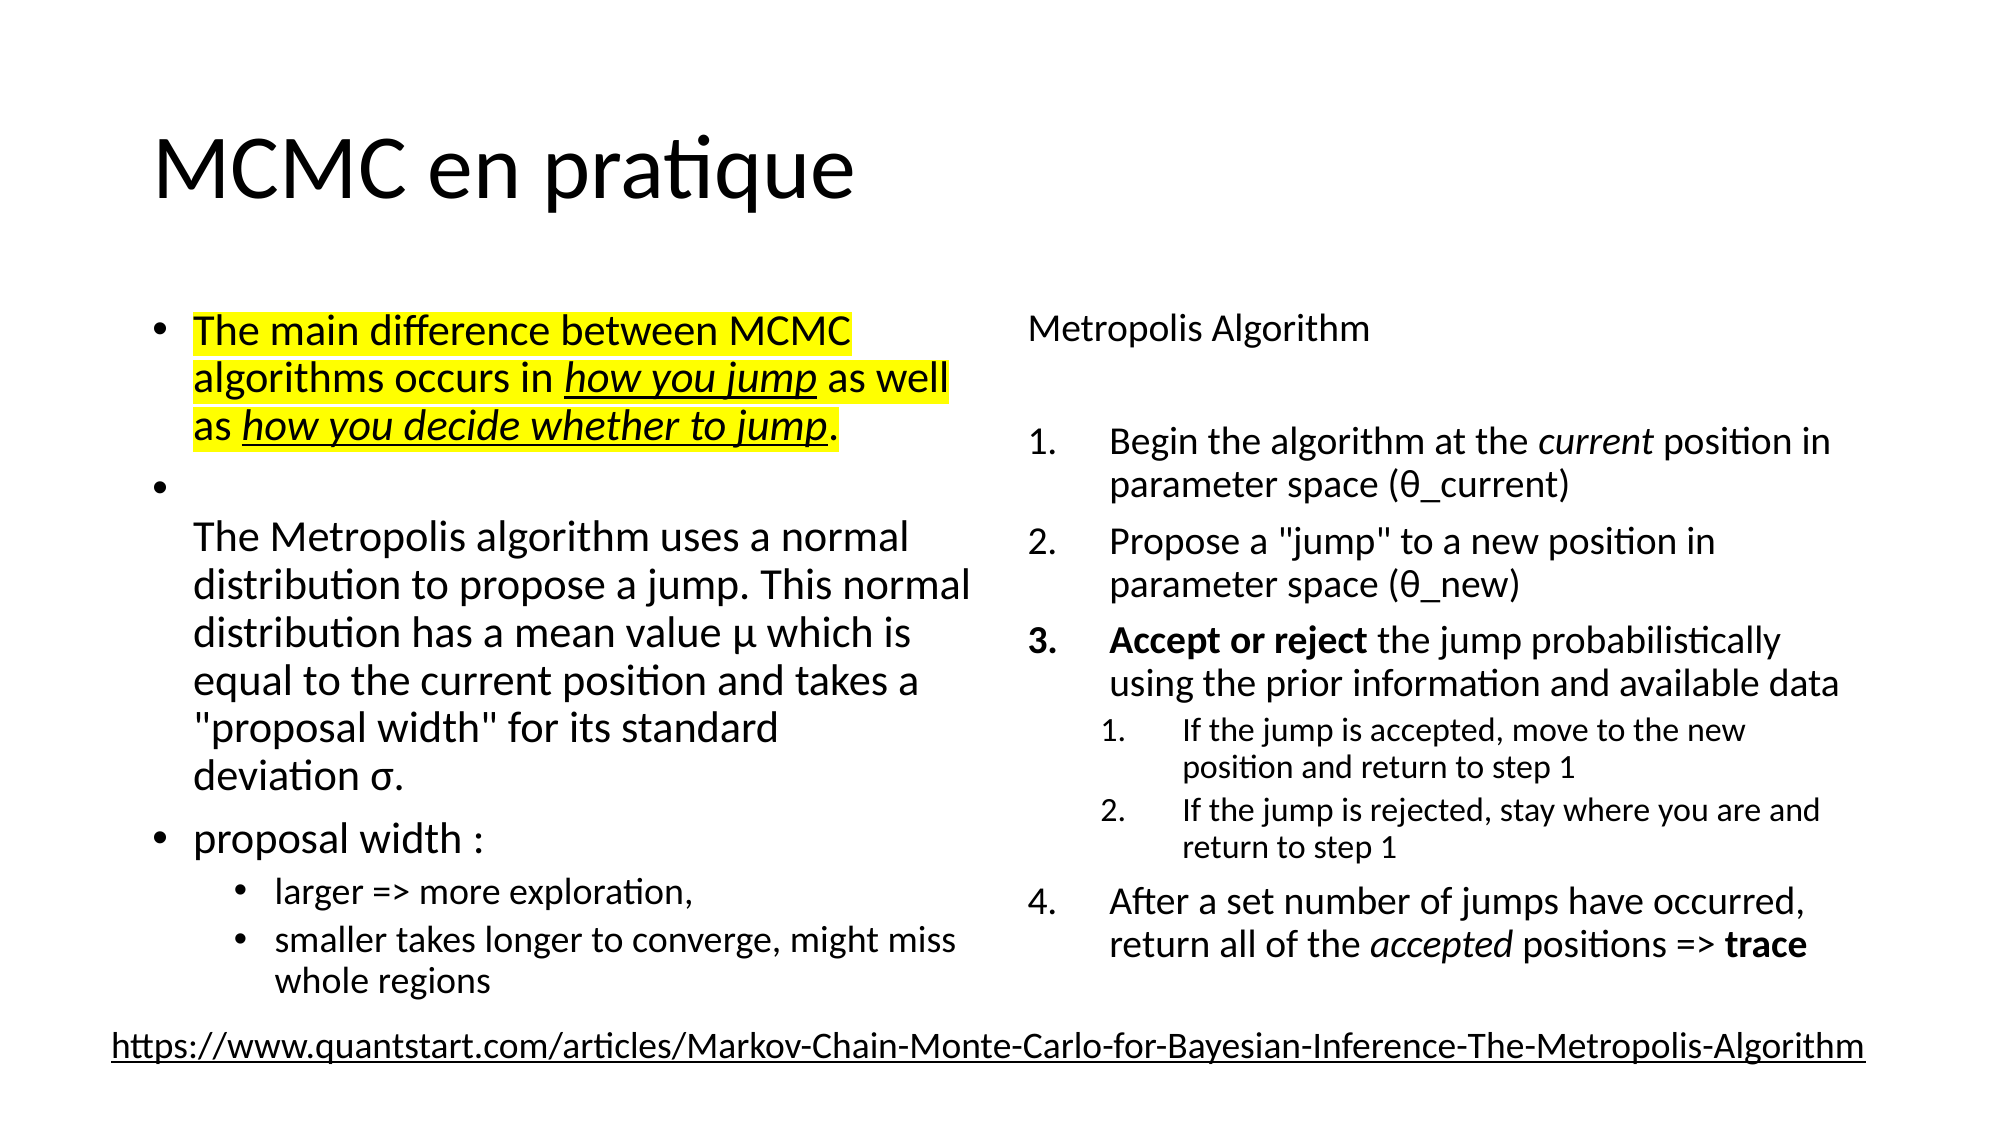

# MCMC en pratique
The main difference between MCMC algorithms occurs in how you jump as well as how you decide whether to jump.
The Metropolis algorithm uses a normal distribution to propose a jump. This normal distribution has a mean value μ which is equal to the current position and takes a "proposal width" for its standard deviation σ.
proposal width :
larger => more exploration,
smaller takes longer to converge, might miss whole regions
Metropolis Algorithm

Begin the algorithm at the current position in parameter space (θ_current)
Propose a "jump" to a new position in parameter space (θ_new)
Accept or reject the jump probabilistically using the prior information and available data
If the jump is accepted, move to the new position and return to step 1
If the jump is rejected, stay where you are and return to step 1
After a set number of jumps have occurred, return all of the accepted positions => trace

https://www.quantstart.com/articles/Markov-Chain-Monte-Carlo-for-Bayesian-Inference-The-Metropolis-Algorithm